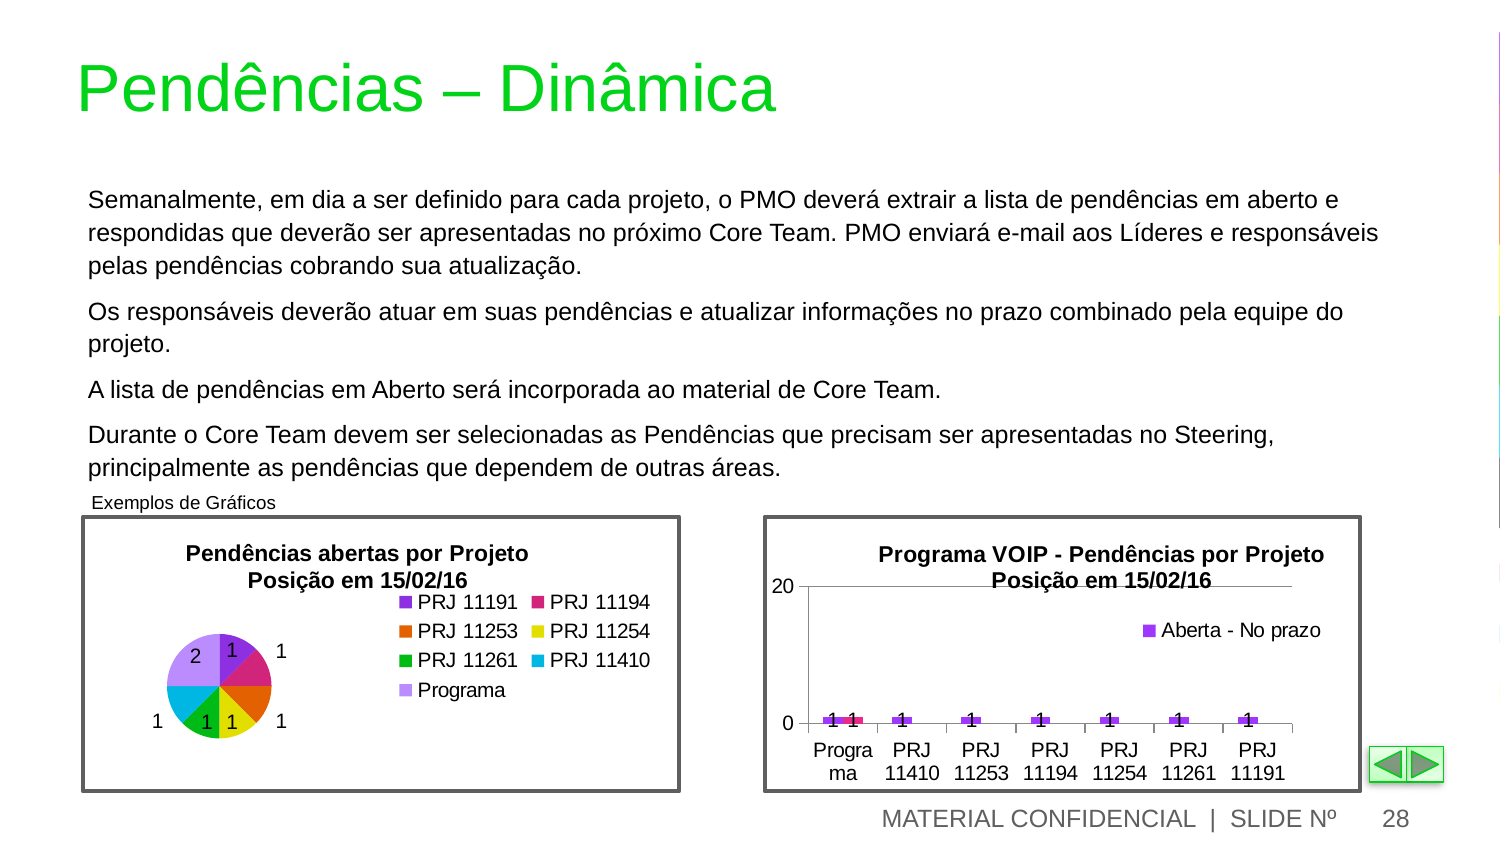

# Pendências – Dinâmica
Semanalmente, em dia a ser definido para cada projeto, o PMO deverá extrair a lista de pendências em aberto e respondidas que deverão ser apresentadas no próximo Core Team. PMO enviará e-mail aos Líderes e responsáveis pelas pendências cobrando sua atualização.
Os responsáveis deverão atuar em suas pendências e atualizar informações no prazo combinado pela equipe do projeto.
A lista de pendências em Aberto será incorporada ao material de Core Team.
Durante o Core Team devem ser selecionadas as Pendências que precisam ser apresentadas no Steering, principalmente as pendências que dependem de outras áreas.
Exemplos de Gráficos

### Chart: Pendências abertas por Projeto
Posição em 15/02/16

| Category | Total |
|---|---|
| PRJ 11191 | 1.0 |
| PRJ 11194 | 1.0 |
| PRJ 11253 | 1.0 |
| PRJ 11254 | 1.0 |
| PRJ 11261 | 1.0 |
| PRJ 11410 | 1.0 |
| Programa | 2.0 |

### Chart: Programa VOIP - Pendências por Projeto
Posição em 15/02/16

| Category | Aberta - No prazo | Aberta - Com atraso |
|---|---|---|
| Programa | 1.0 | 1.0 |
| PRJ 11410 | 1.0 | None |
| PRJ 11253 | 1.0 | None |
| PRJ 11194 | 1.0 | None |
| PRJ 11254 | 1.0 | None |
| PRJ 11261 | 1.0 | None |
| PRJ 11191 | 1.0 | None |

MATERIAL CONFIDENCIAL  |  SLIDE Nº
28